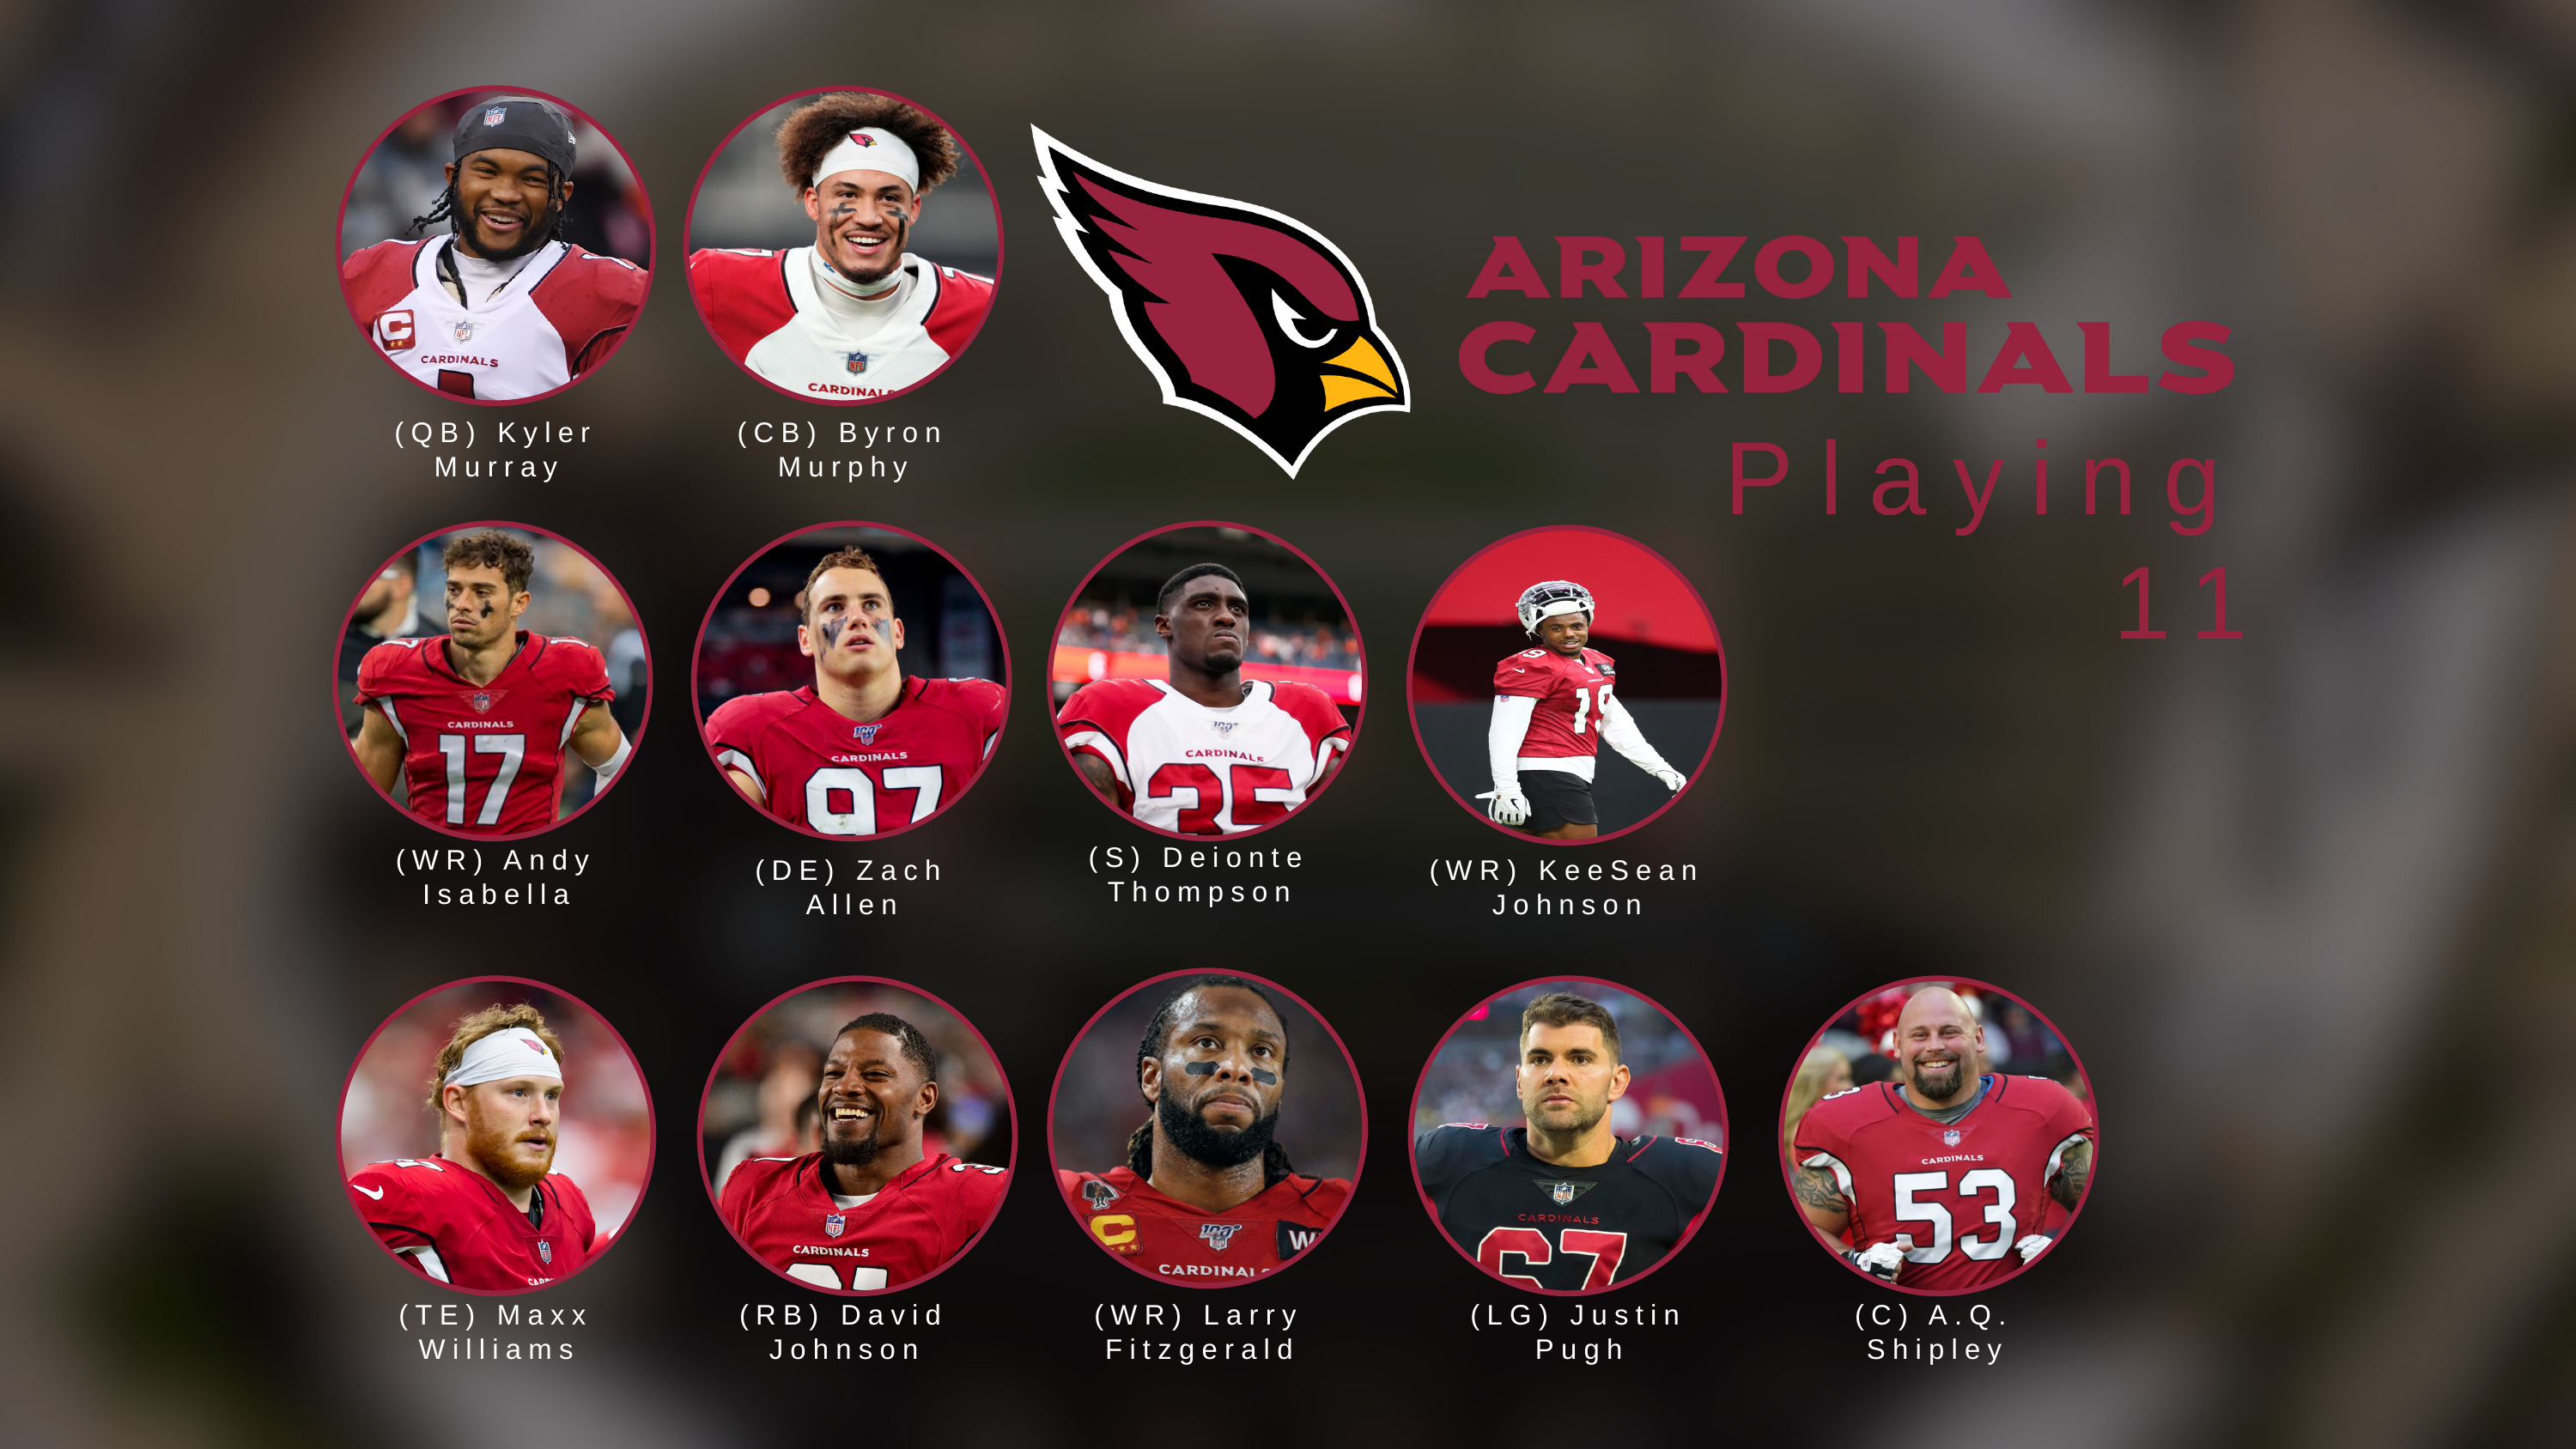

Playing 11
(QB) Kyler Murray
(CB) Byron Murphy

(S) Deionte Thompson
(WR) Andy Isabella
(DE) Zach Allen
(WR) KeeSean Johnson

(TE) Maxx Williams
(RB) David Johnson
(WR) Larry Fitzgerald
(LG) Justin Pugh
(C) A.Q. Shipley